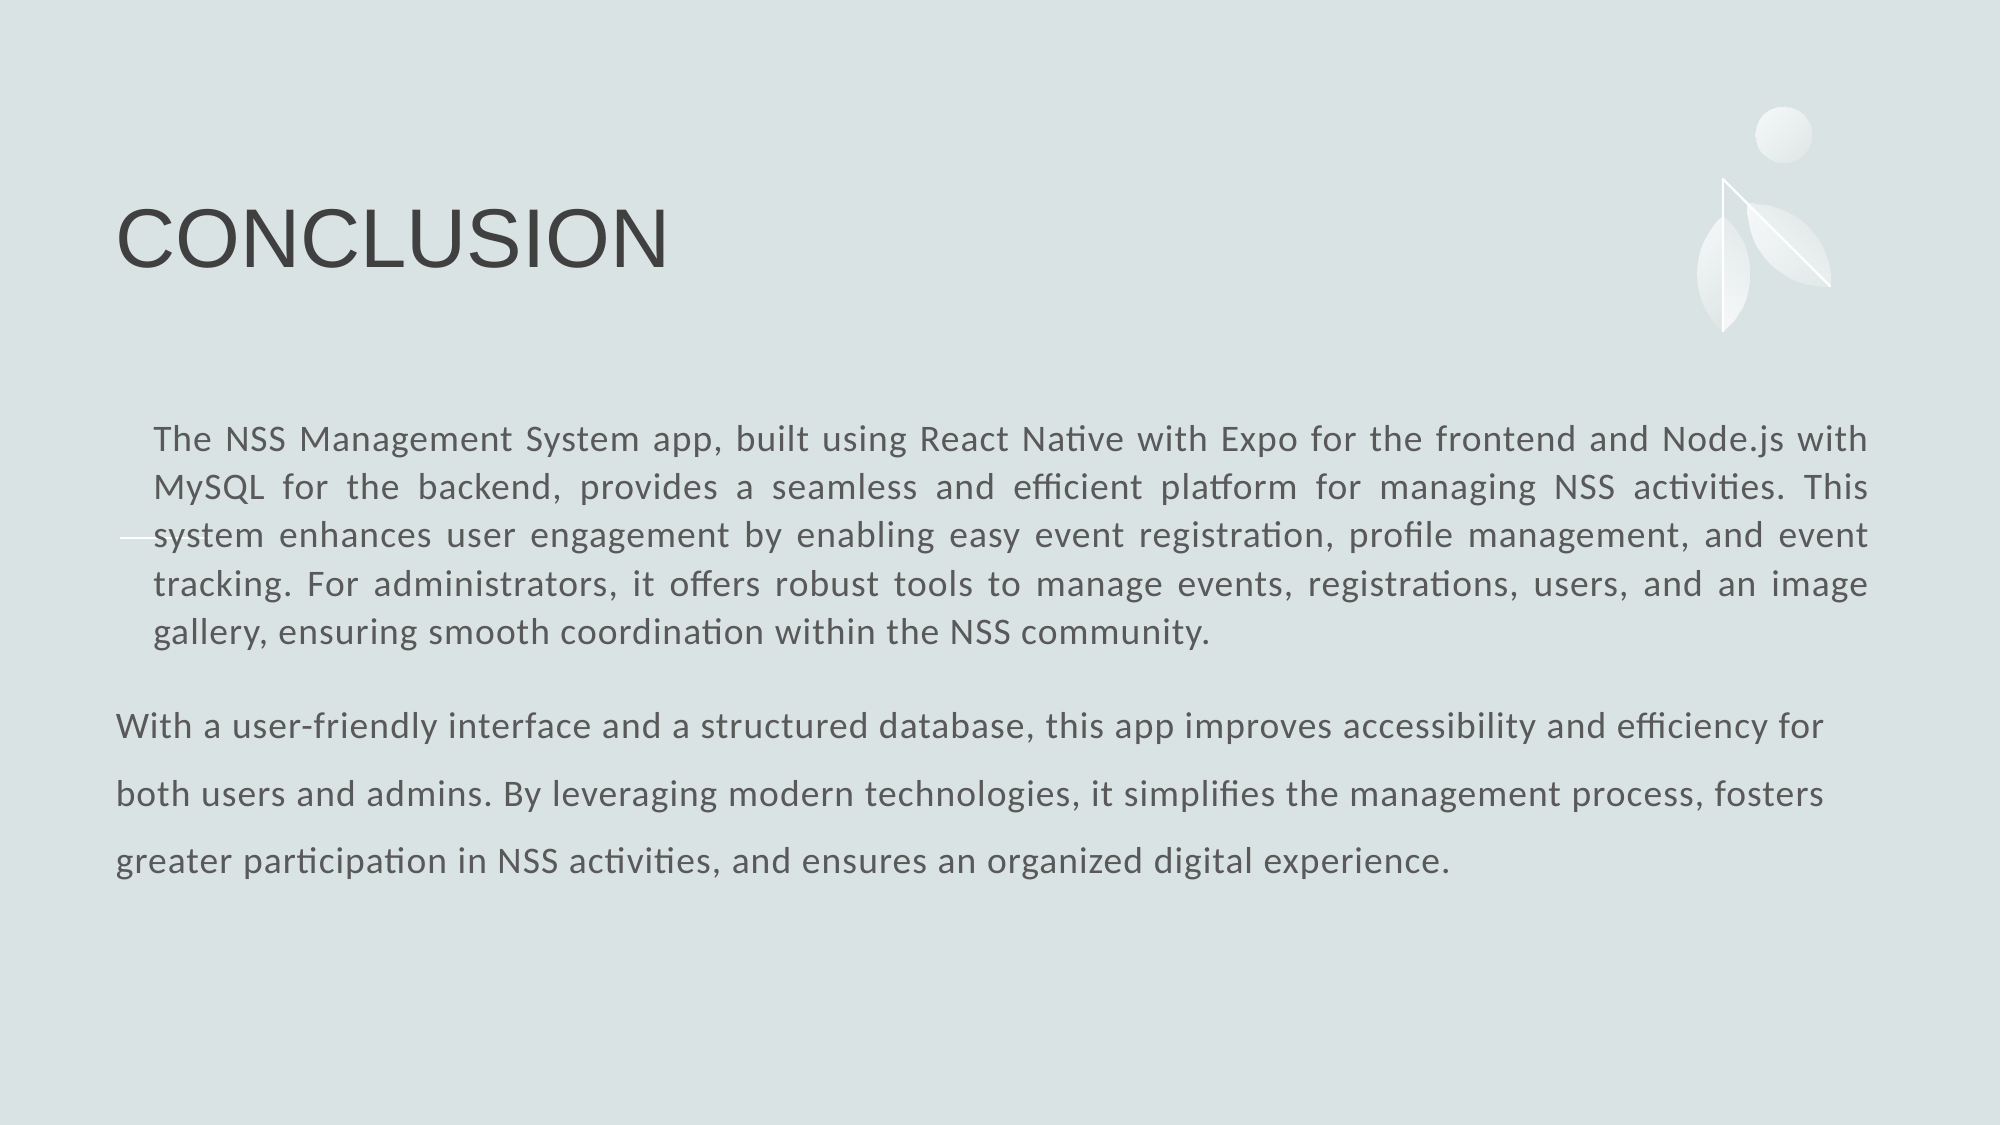

# conclusion
The NSS Management System app, built using React Native with Expo for the frontend and Node.js with MySQL for the backend, provides a seamless and efficient platform for managing NSS activities. This system enhances user engagement by enabling easy event registration, profile management, and event tracking. For administrators, it offers robust tools to manage events, registrations, users, and an image gallery, ensuring smooth coordination within the NSS community.
With a user-friendly interface and a structured database, this app improves accessibility and efficiency for both users and admins. By leveraging modern technologies, it simplifies the management process, fosters greater participation in NSS activities, and ensures an organized digital experience.